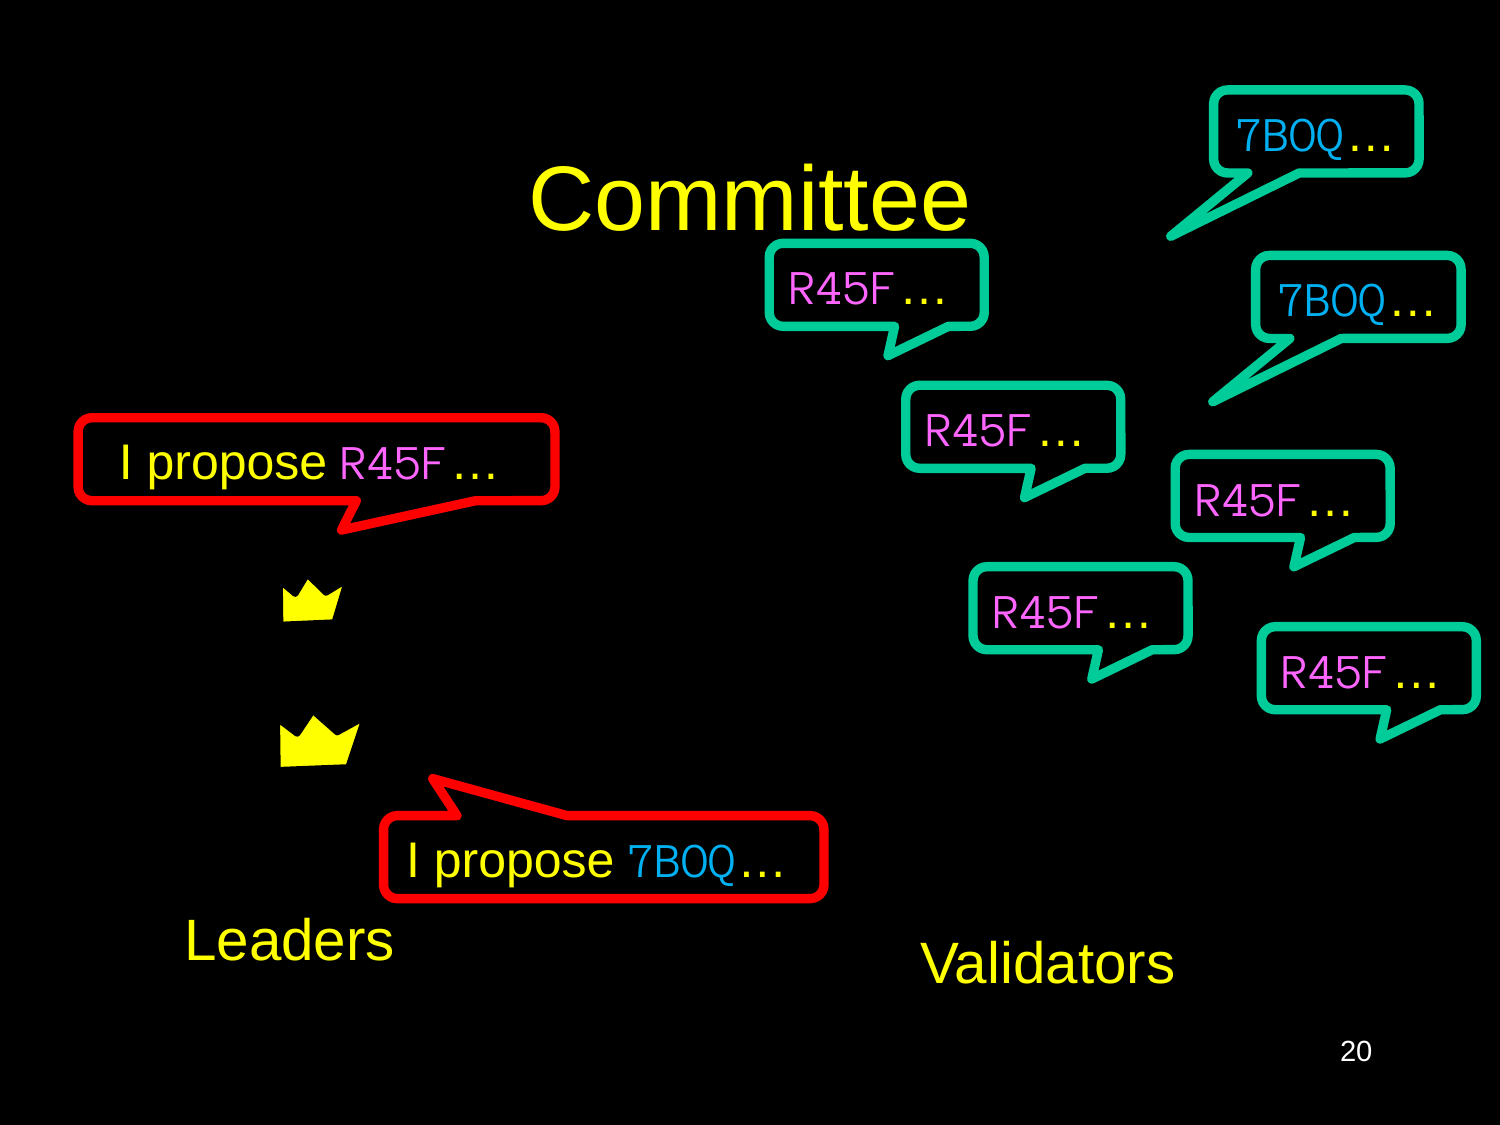

7BOQ…
# Committee

R45F…
7BOQ…

R45F…

I propose R45F…
R45F…

R45F…

R45F…

I propose 7BOQ…
Leaders
Validators
20